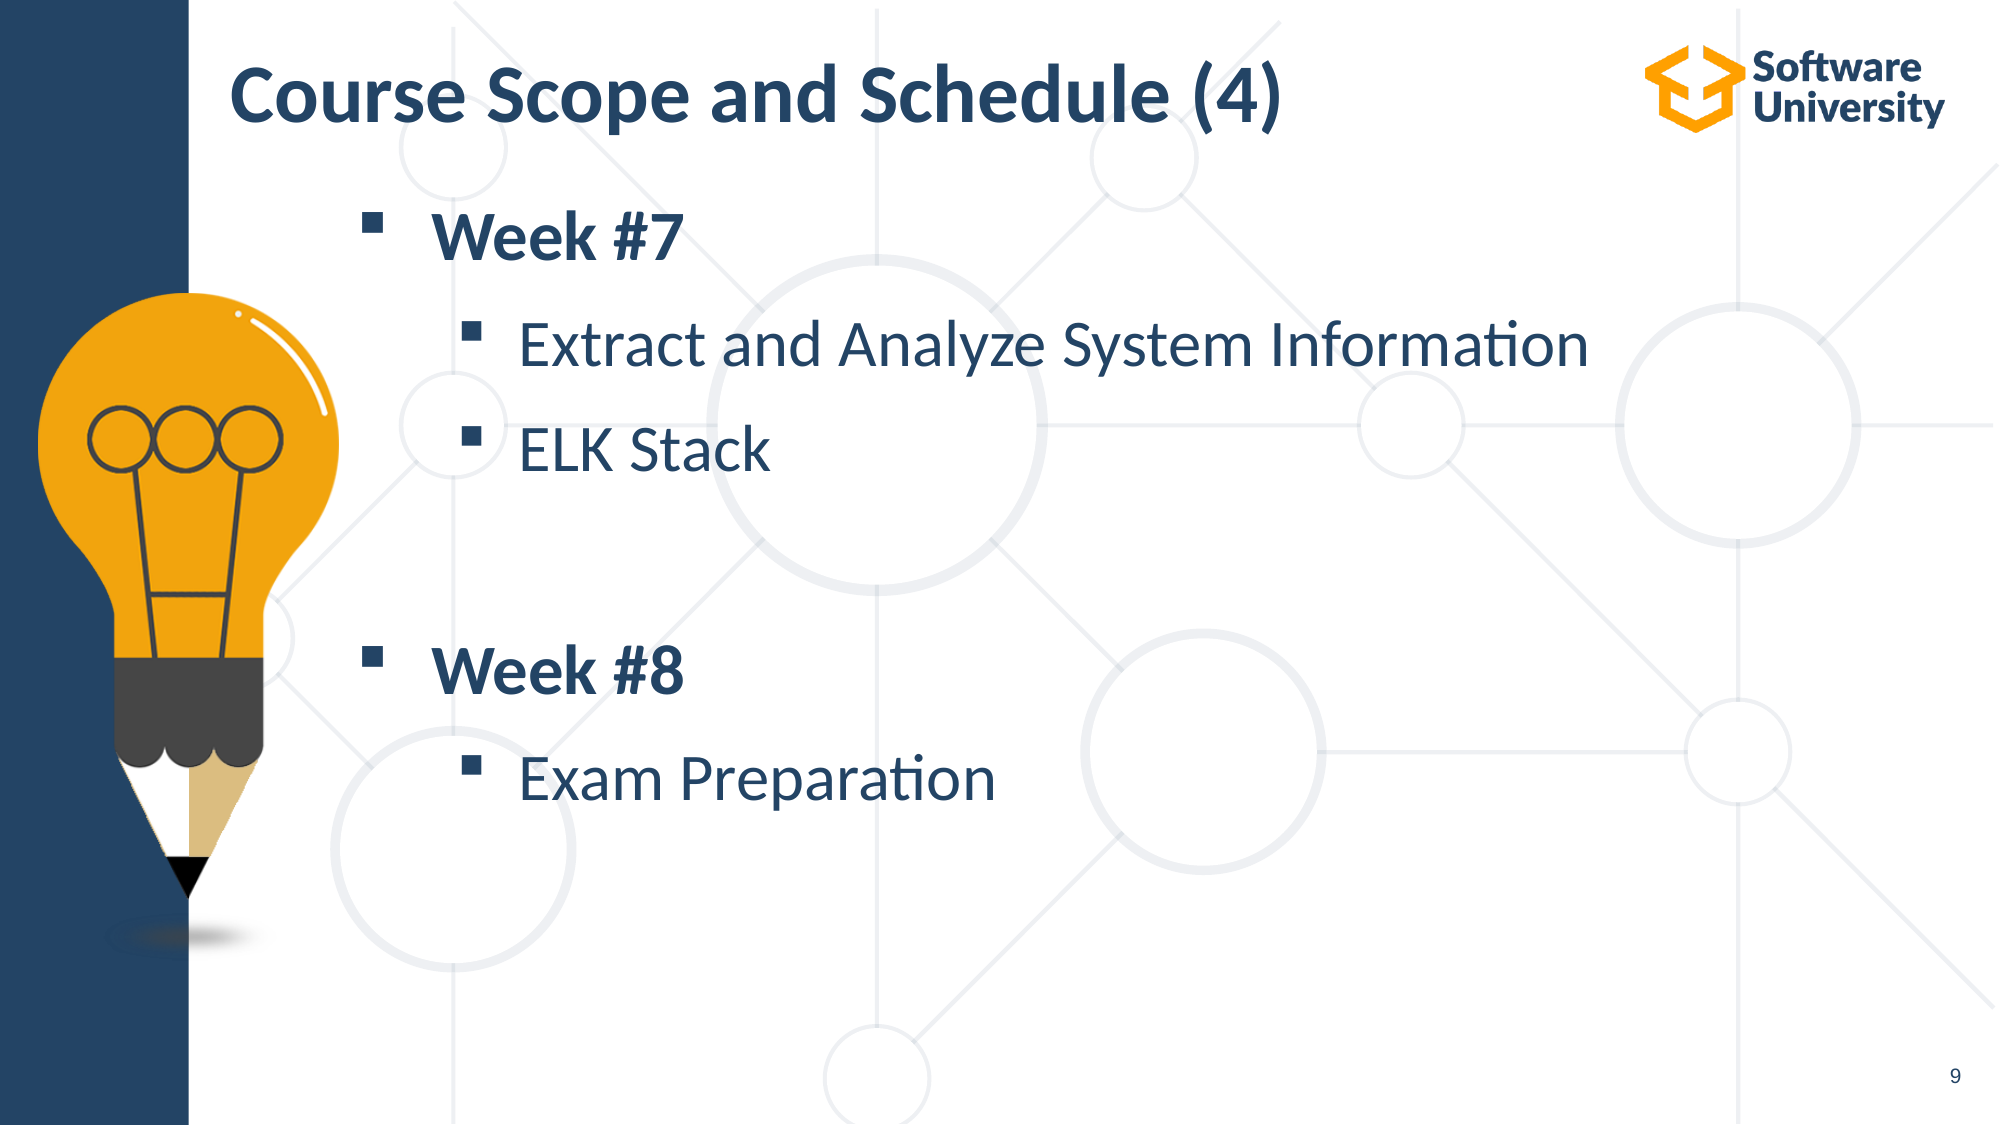

# Course Scope and Schedule (4)
Week #7
Extract and Analyze System Information
ELK Stack

Week #8
Exam Preparation
9